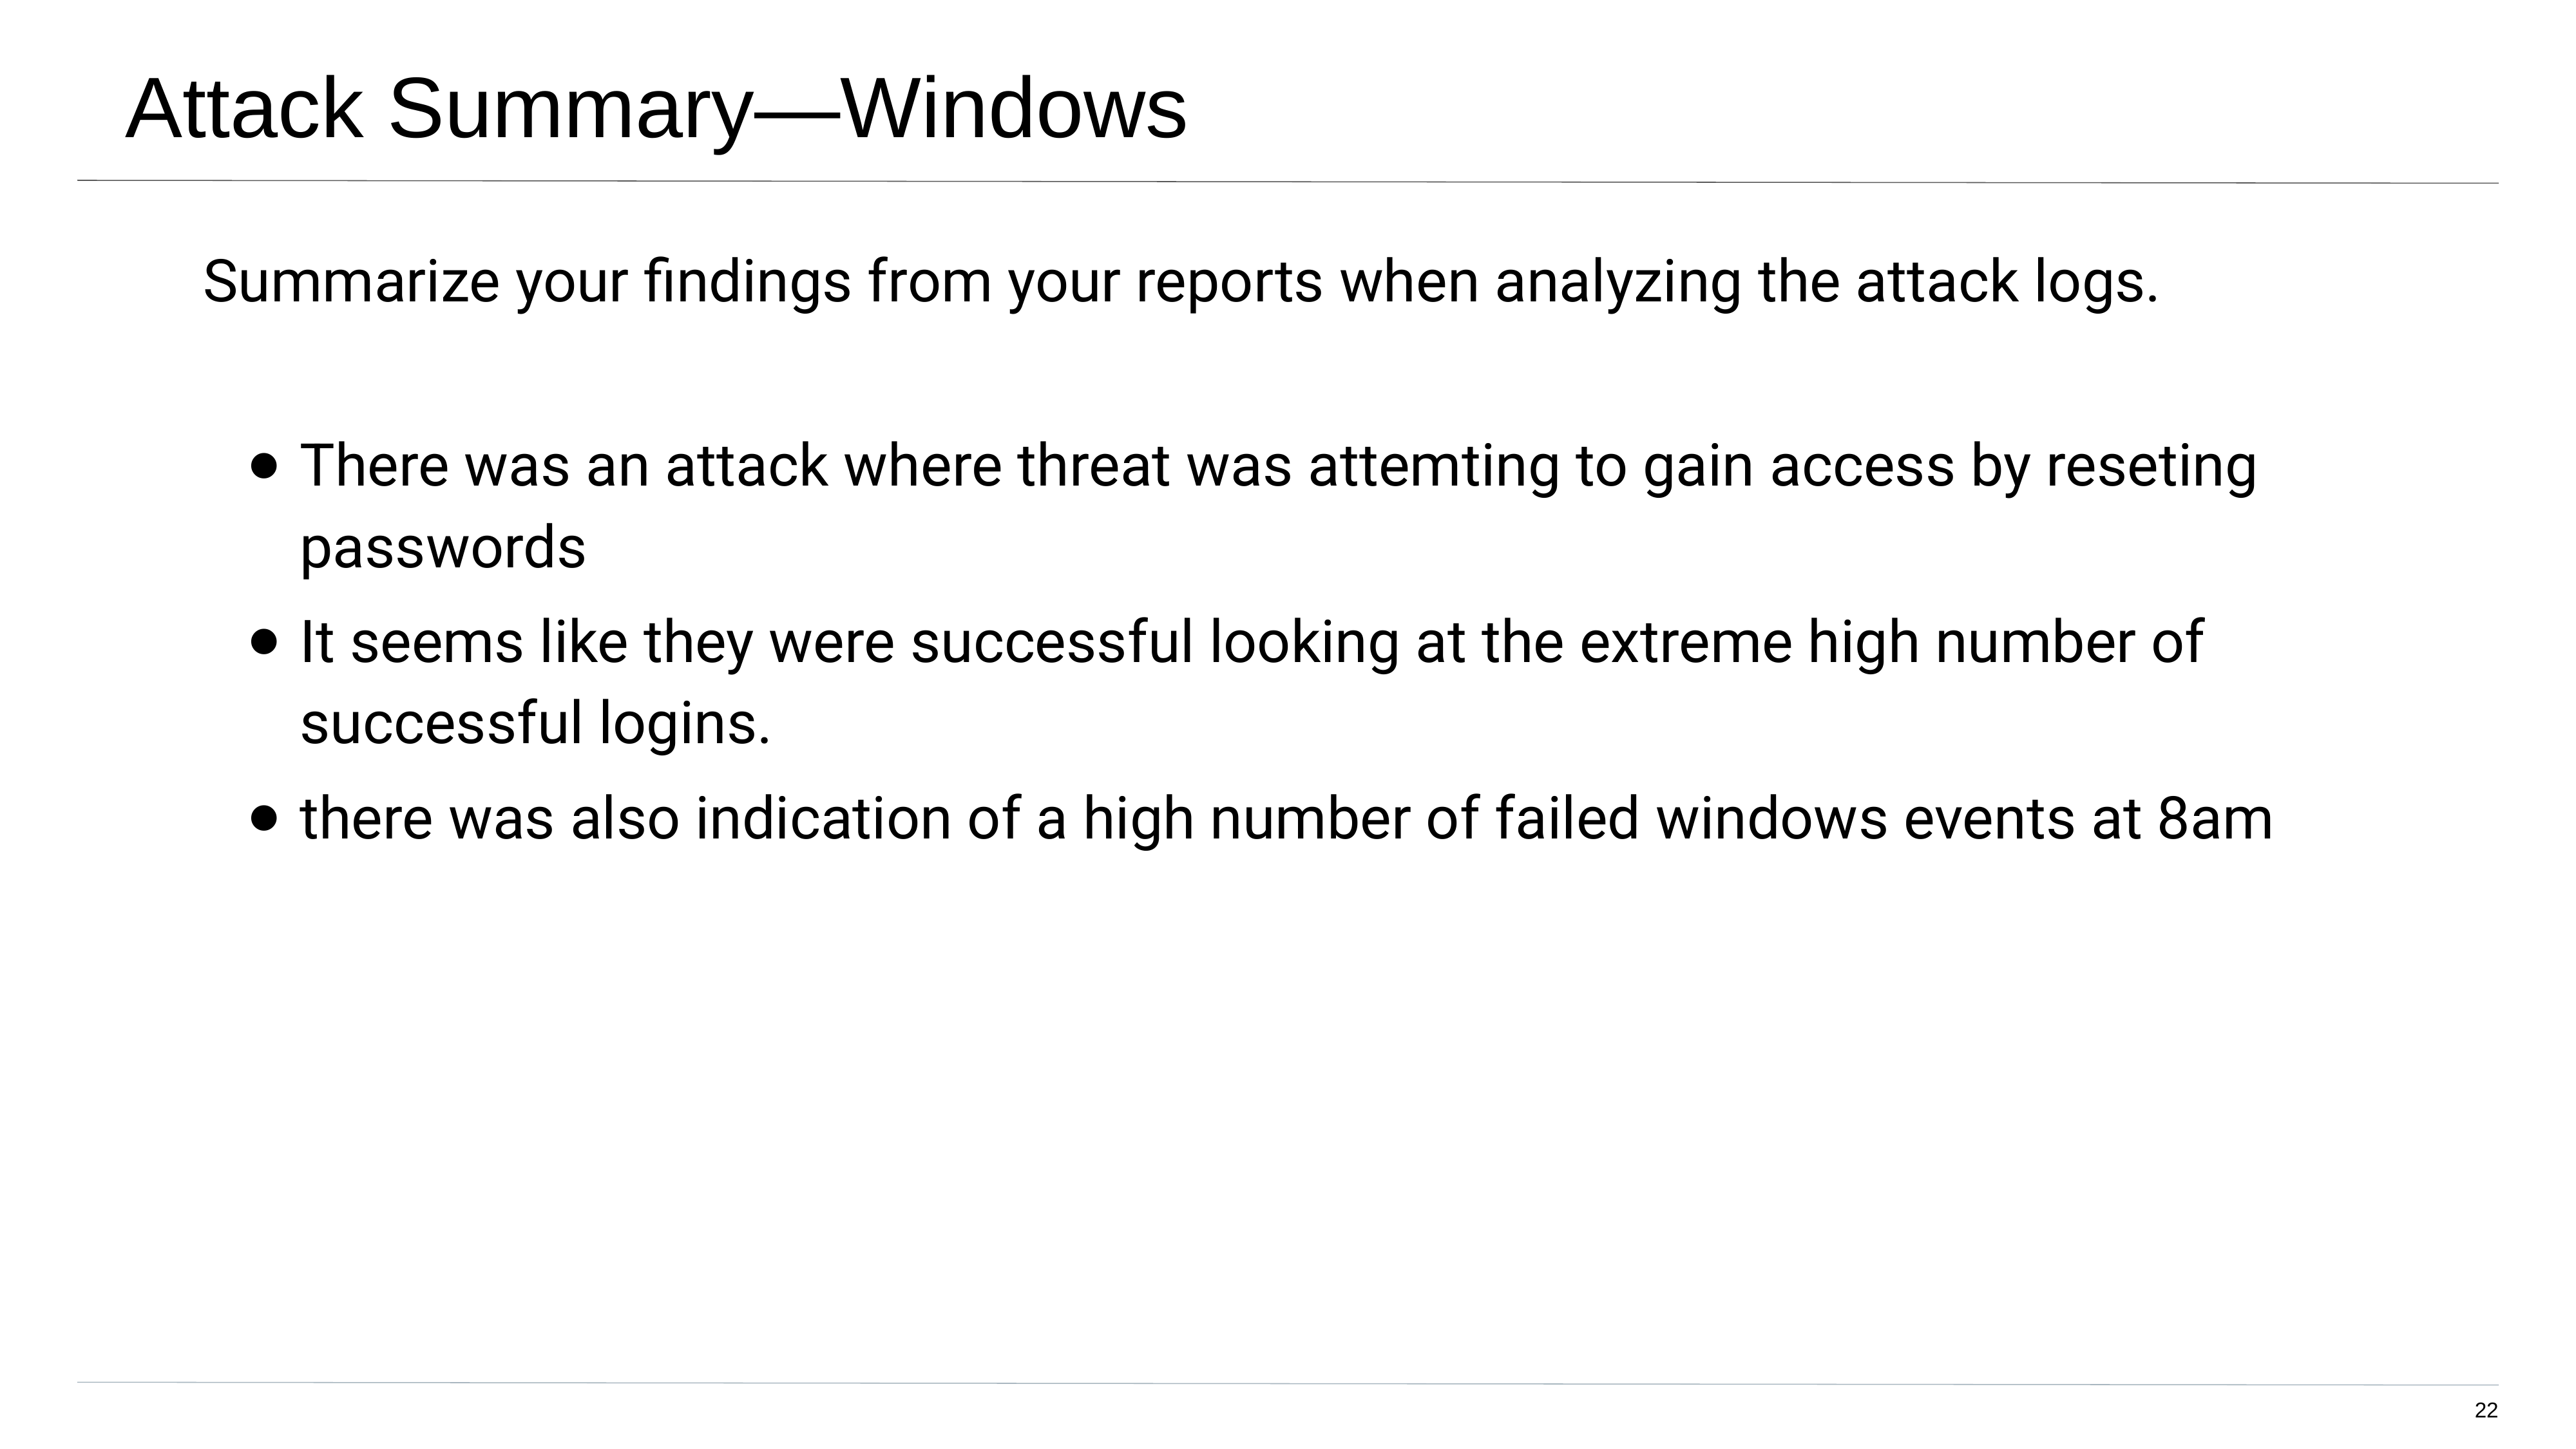

# Attack Summary—Windows
Summarize your findings from your reports when analyzing the attack logs.

There was an attack where threat was attemting to gain access by reseting passwords
It seems like they were successful looking at the extreme high number of successful logins.
there was also indication of a high number of failed windows events at 8am

22